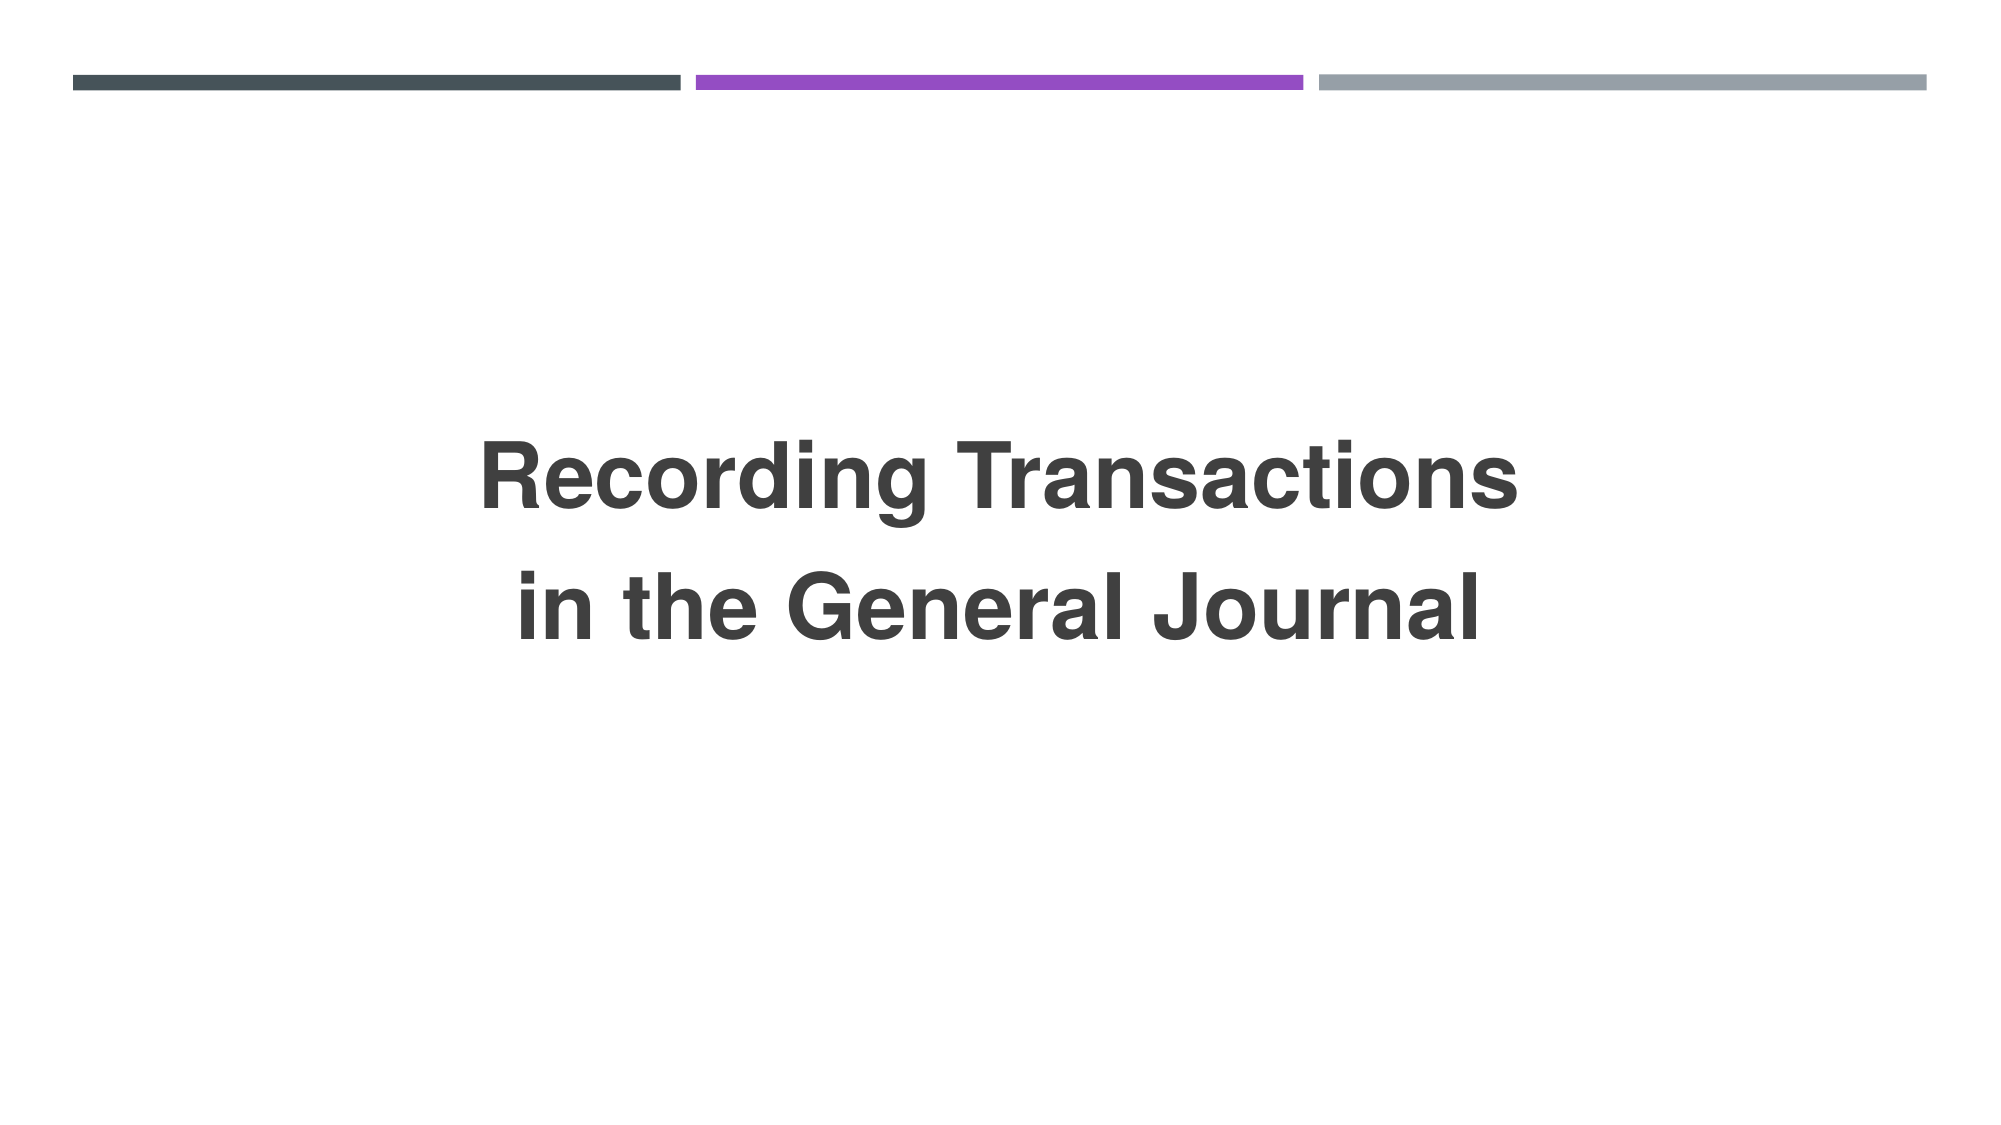

Recording Transactions
in the General Journal
78